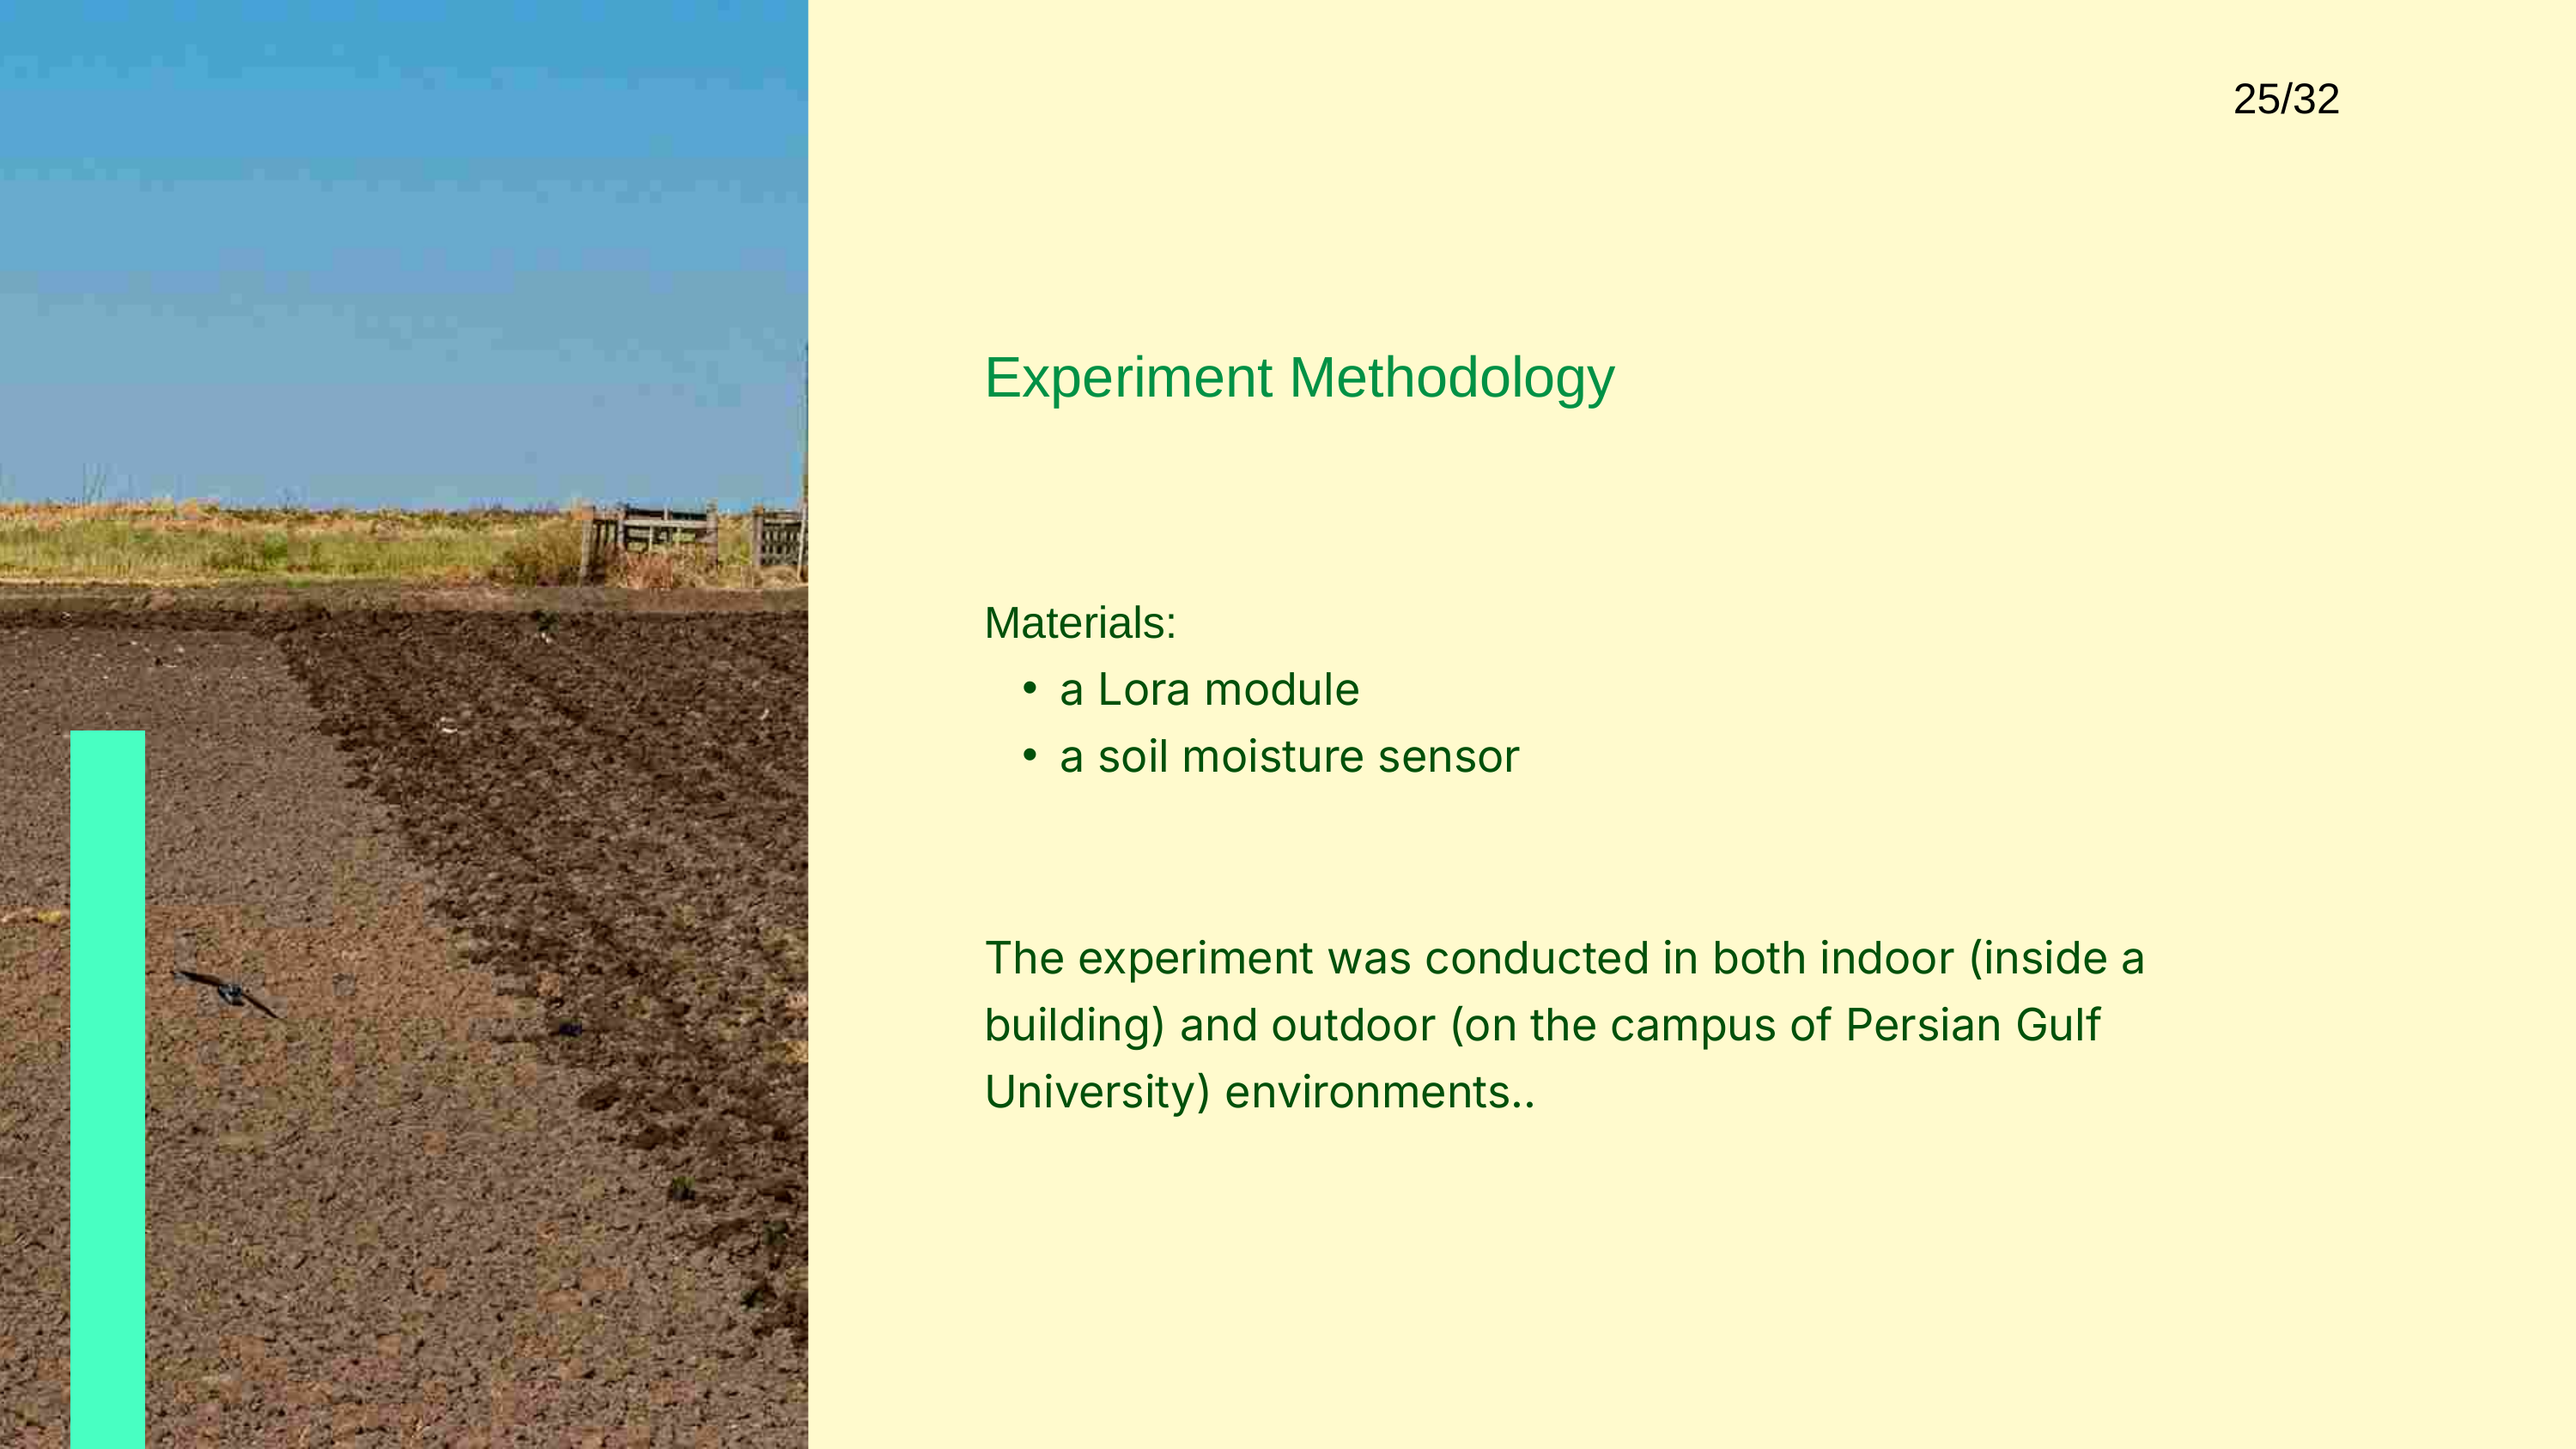

25/32
Experiment Methodology
Materials:
a Lora module
a soil moisture sensor

The experiment was conducted in both indoor (inside a building) and outdoor (on the campus of Persian Gulf University) environments..